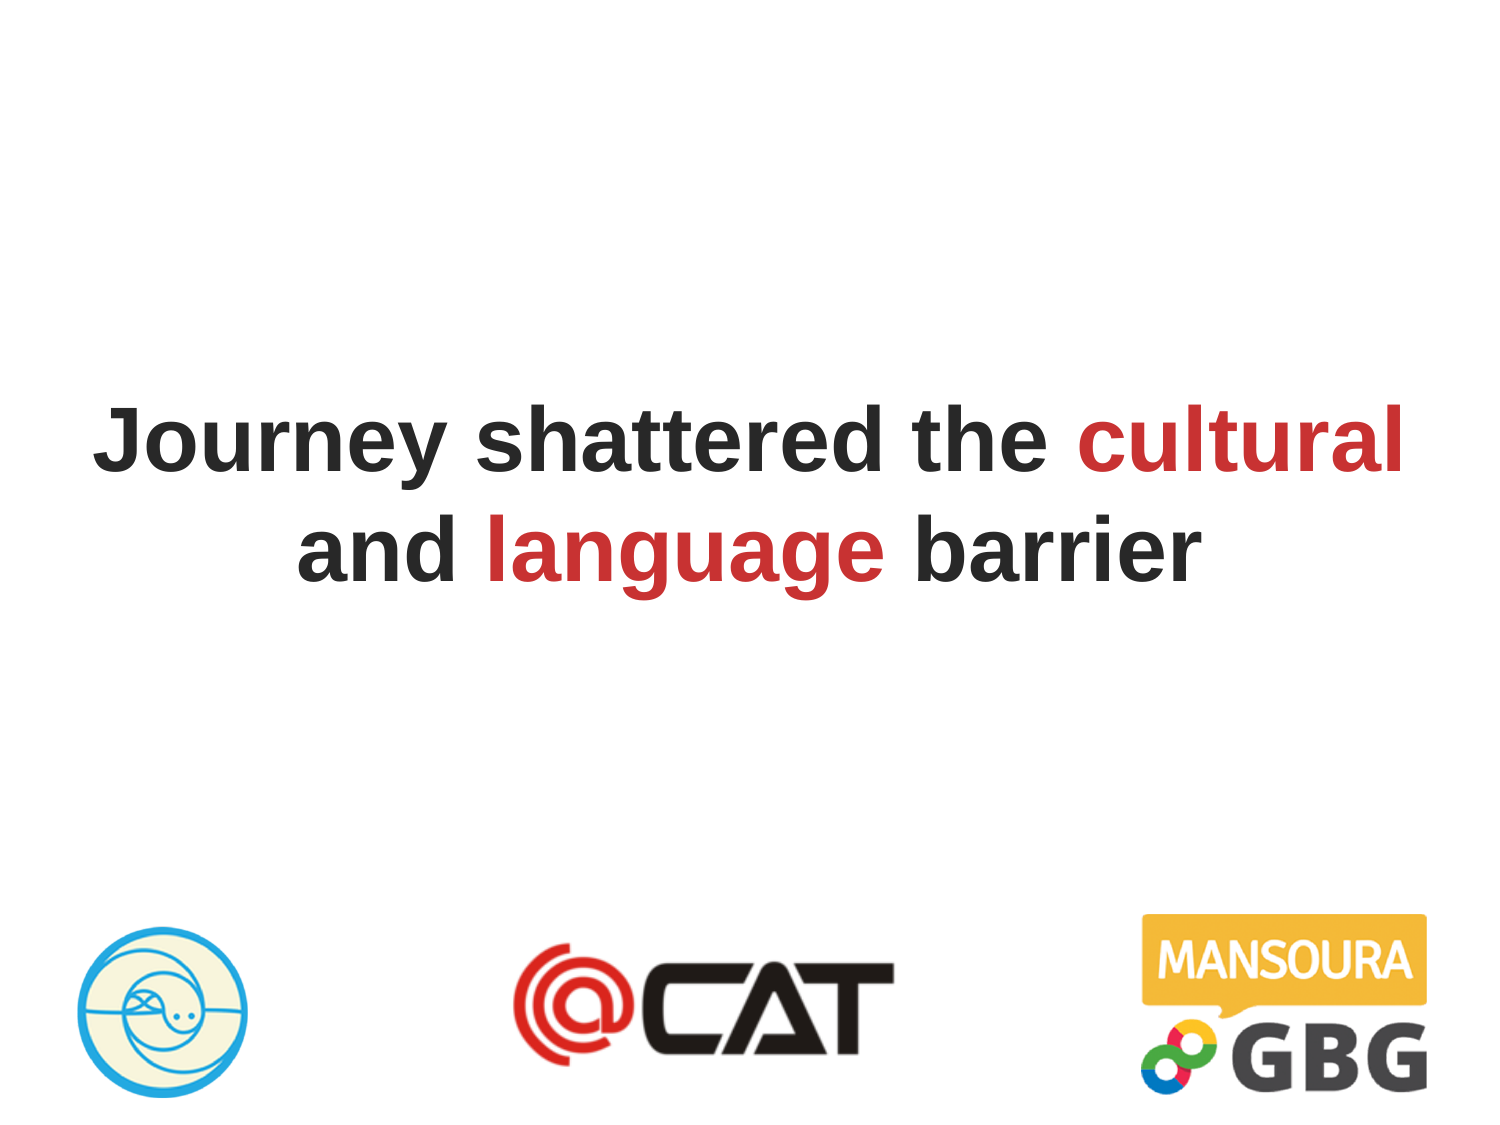

# Journey shattered the cultural and language barrier